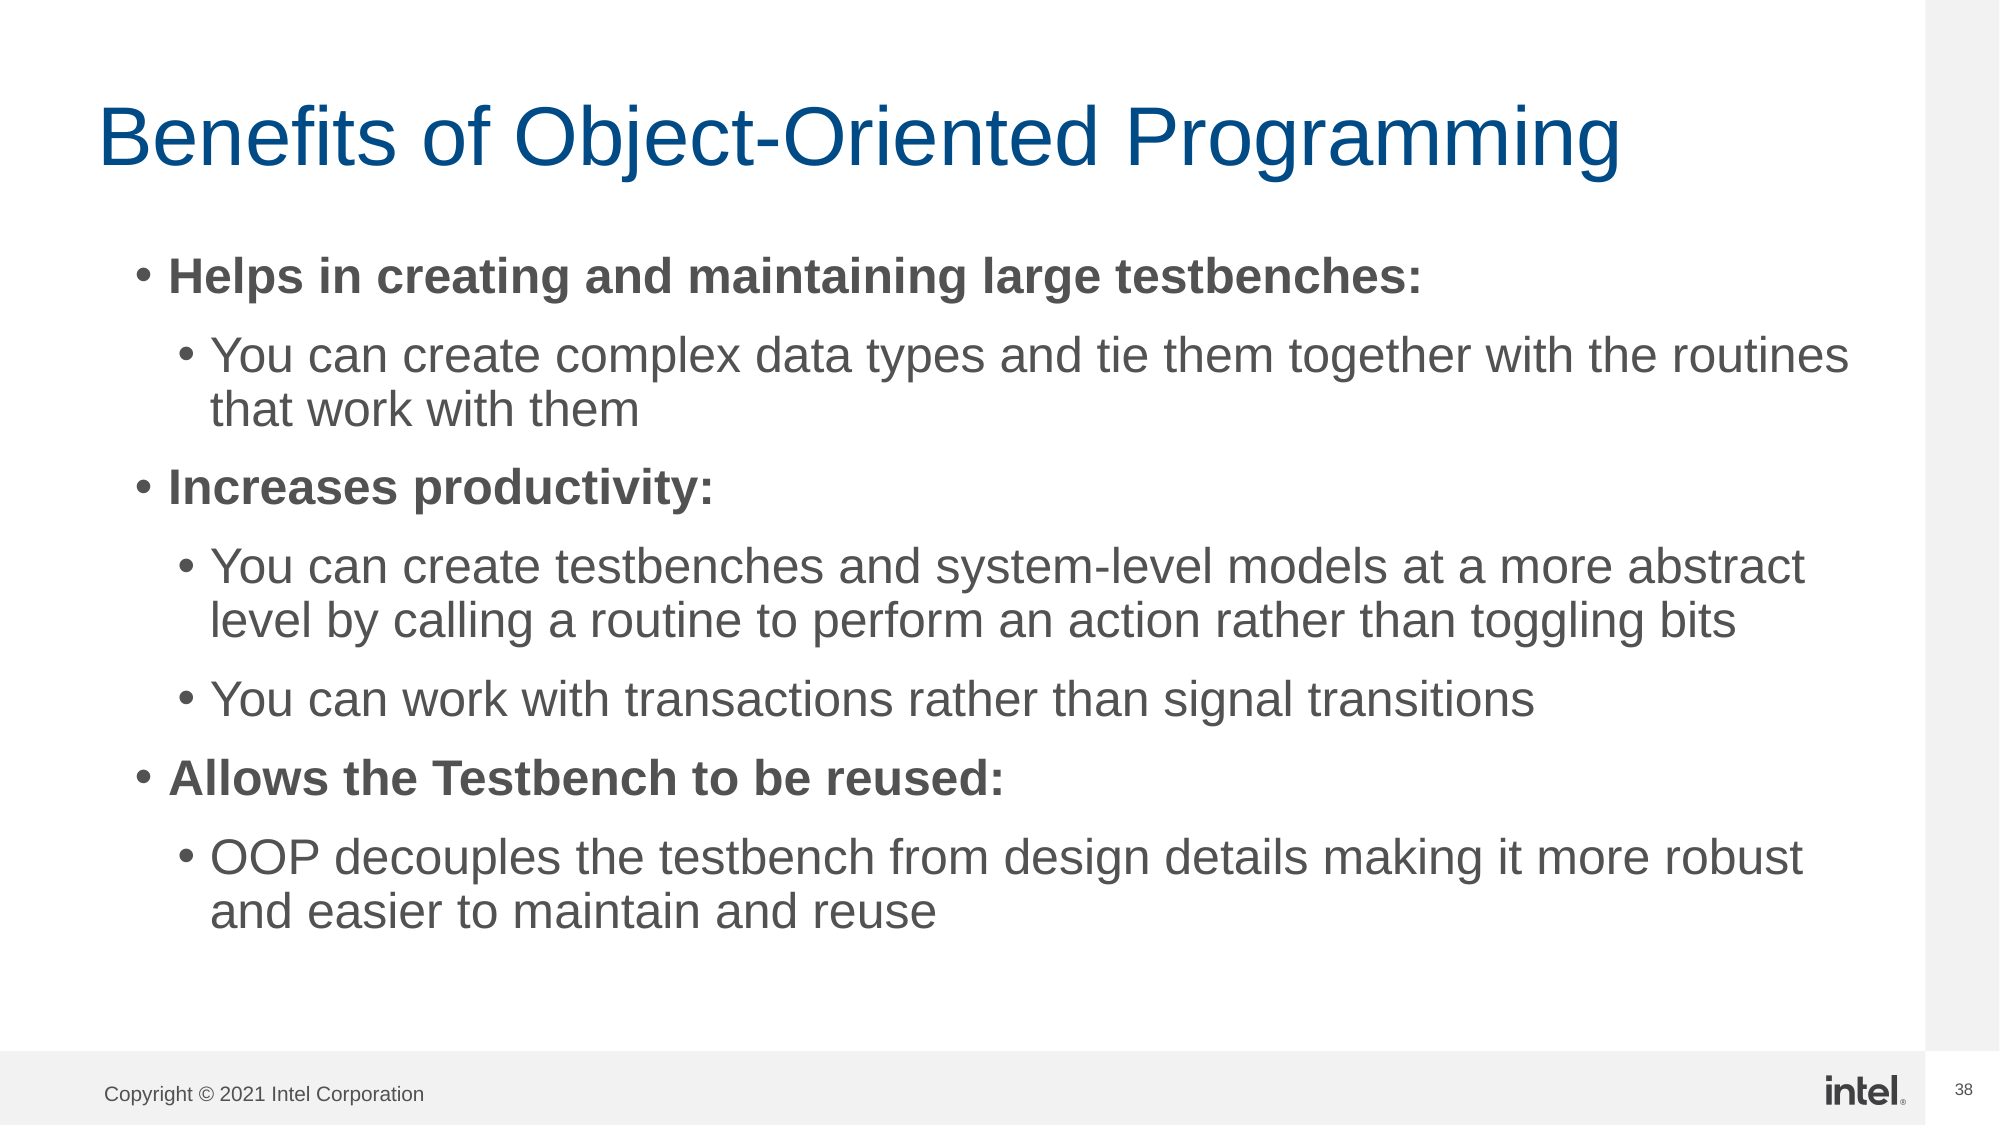

# Benefits of Object-Oriented Programming
Helps in creating and maintaining large testbenches:
You can create complex data types and tie them together with the routines that work with them
Increases productivity:
You can create testbenches and system-level models at a more abstract level by calling a routine to perform an action rather than toggling bits
You can work with transactions rather than signal transitions
Allows the Testbench to be reused:
OOP decouples the testbench from design details making it more robust and easier to maintain and reuse